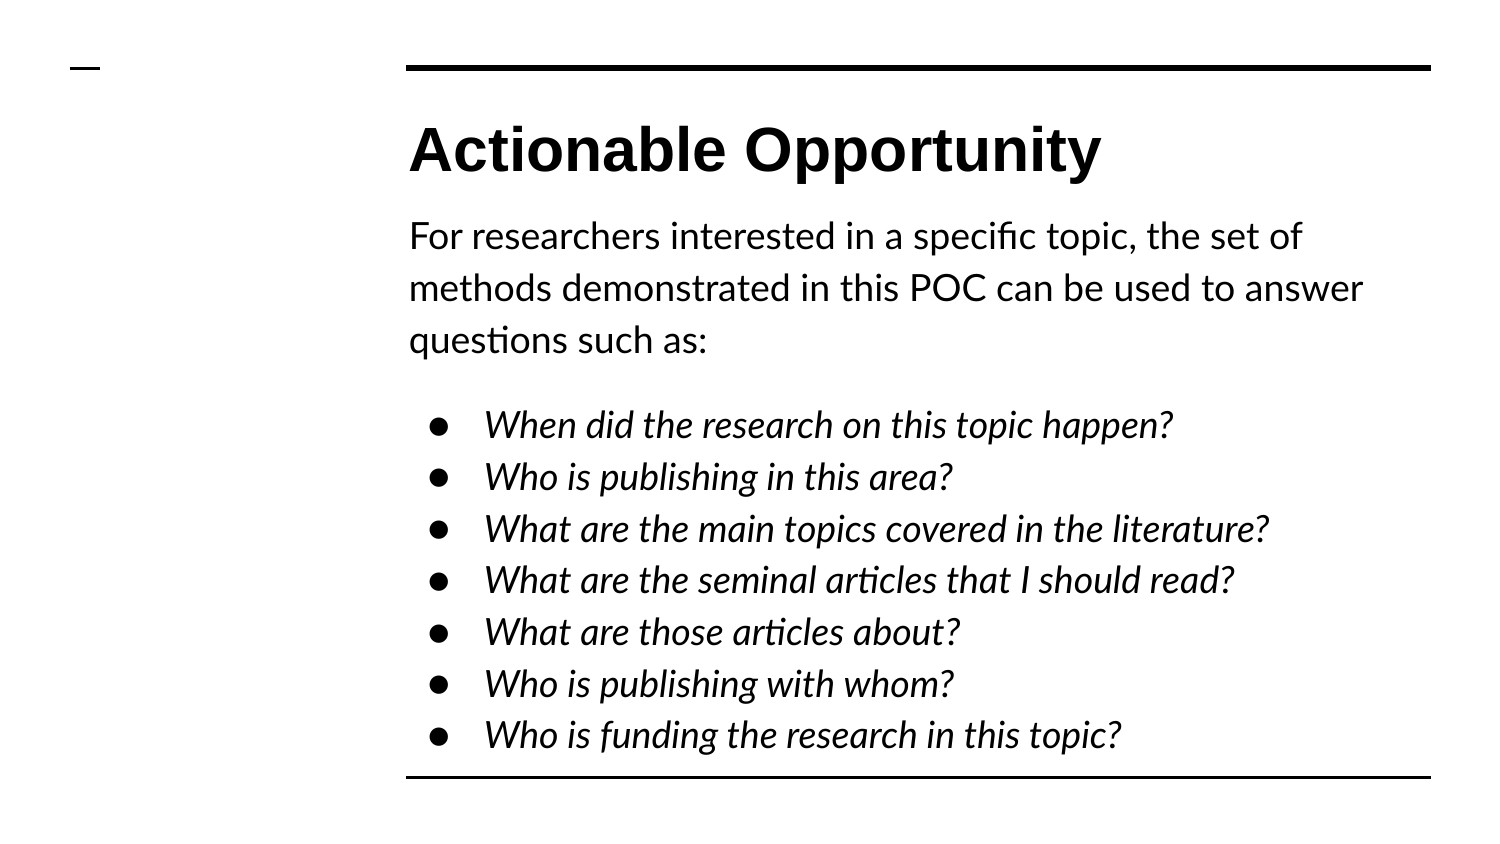

# Actionable Opportunity
For researchers interested in a specific topic, the set of methods demonstrated in this POC can be used to answer questions such as:
When did the research on this topic happen?
Who is publishing in this area?
What are the main topics covered in the literature?
What are the seminal articles that I should read?
What are those articles about?
Who is publishing with whom?
Who is funding the research in this topic?